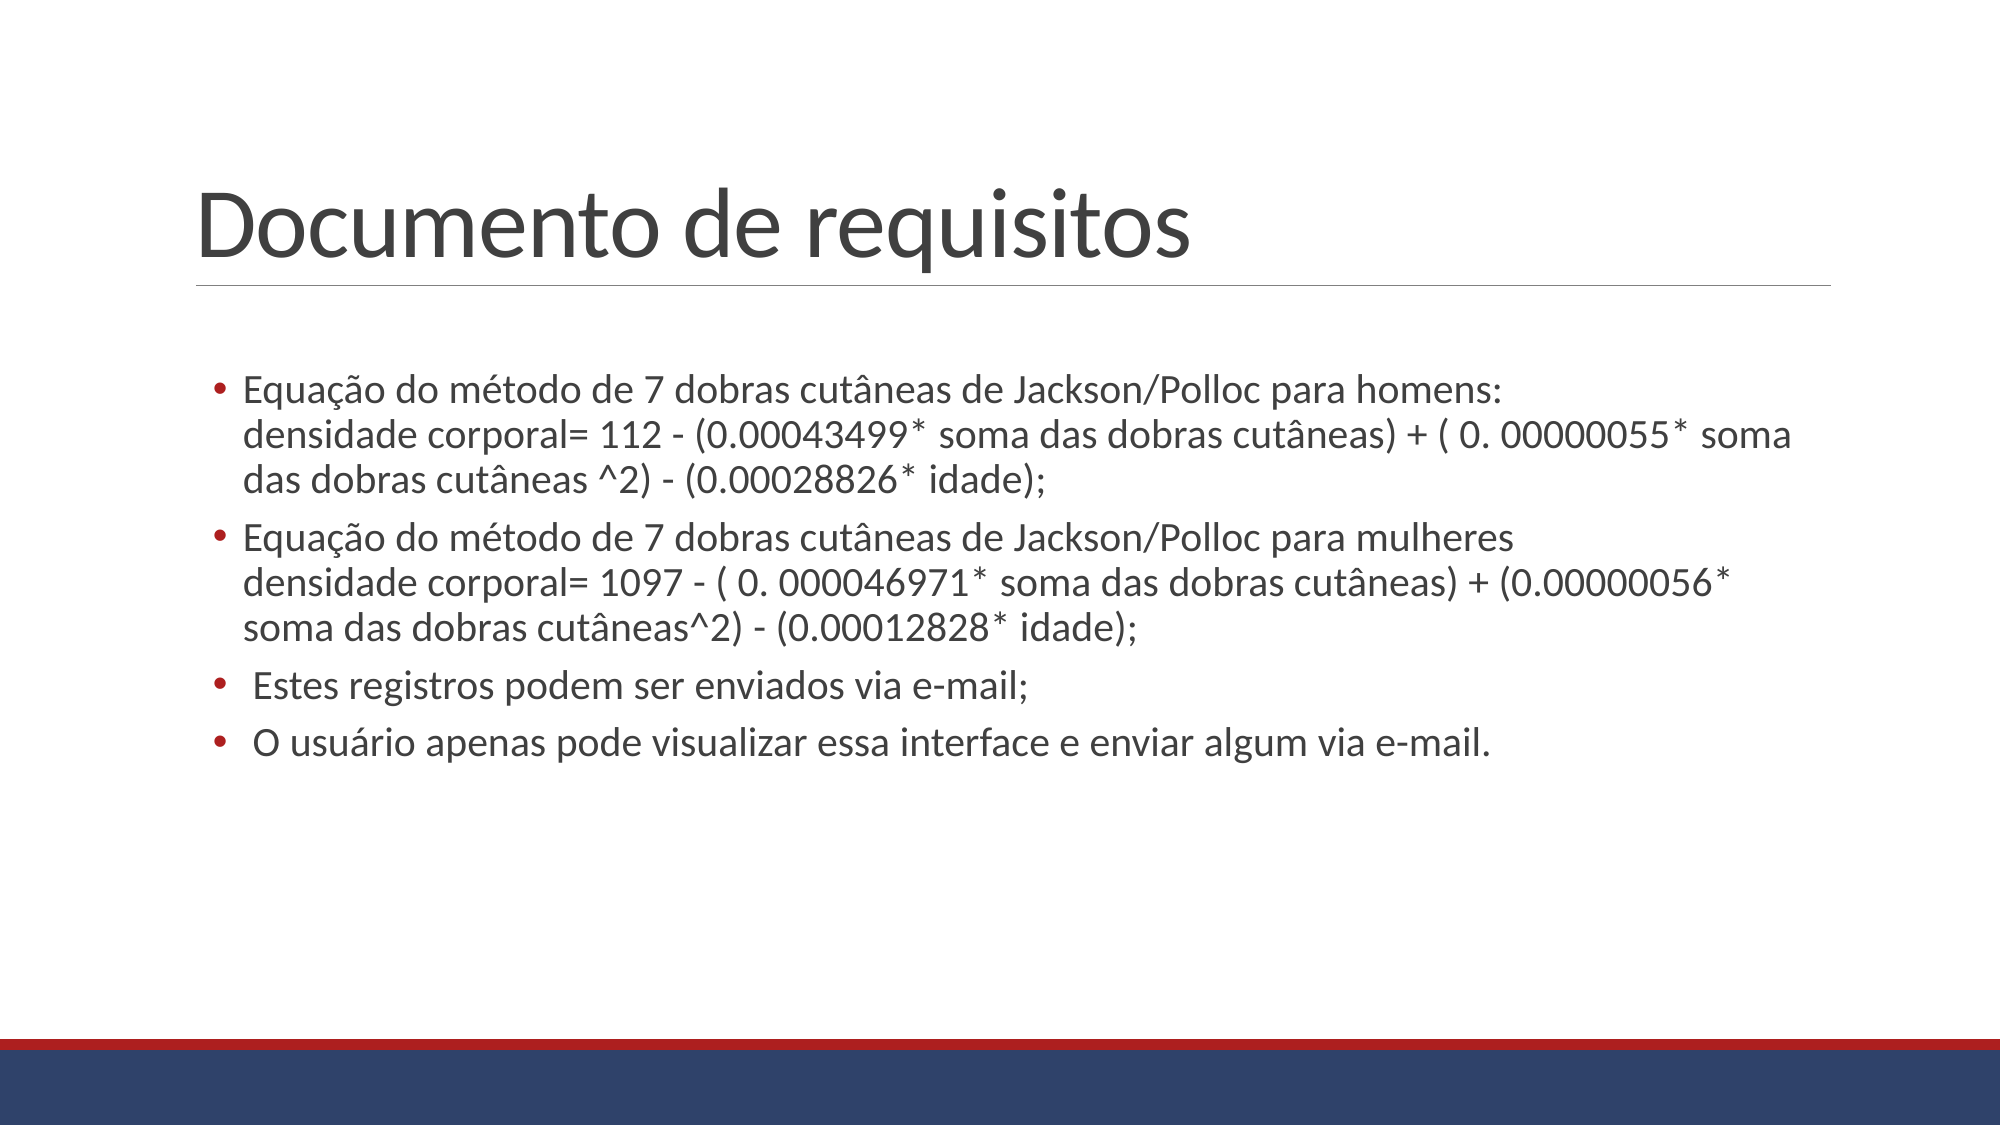

# Documento de requisitos

Equação do método de 7 dobras cutâneas de Jackson/Polloc para homens:
densidade corporal= 112 - (0.00043499* soma das dobras cutâneas) + ( 0. 00000055* soma das dobras cutâneas ^2) - (0.00028826* idade);
Equação do método de 7 dobras cutâneas de Jackson/Polloc para mulheres 
densidade corporal= 1097 - ( 0. 000046971* soma das dobras cutâneas) + (0.00000056* soma das dobras cutâneas^2) - (0.00012828* idade);
 Estes registros podem ser enviados via e-mail;
 O usuário apenas pode visualizar essa interface e enviar algum via e-mail.